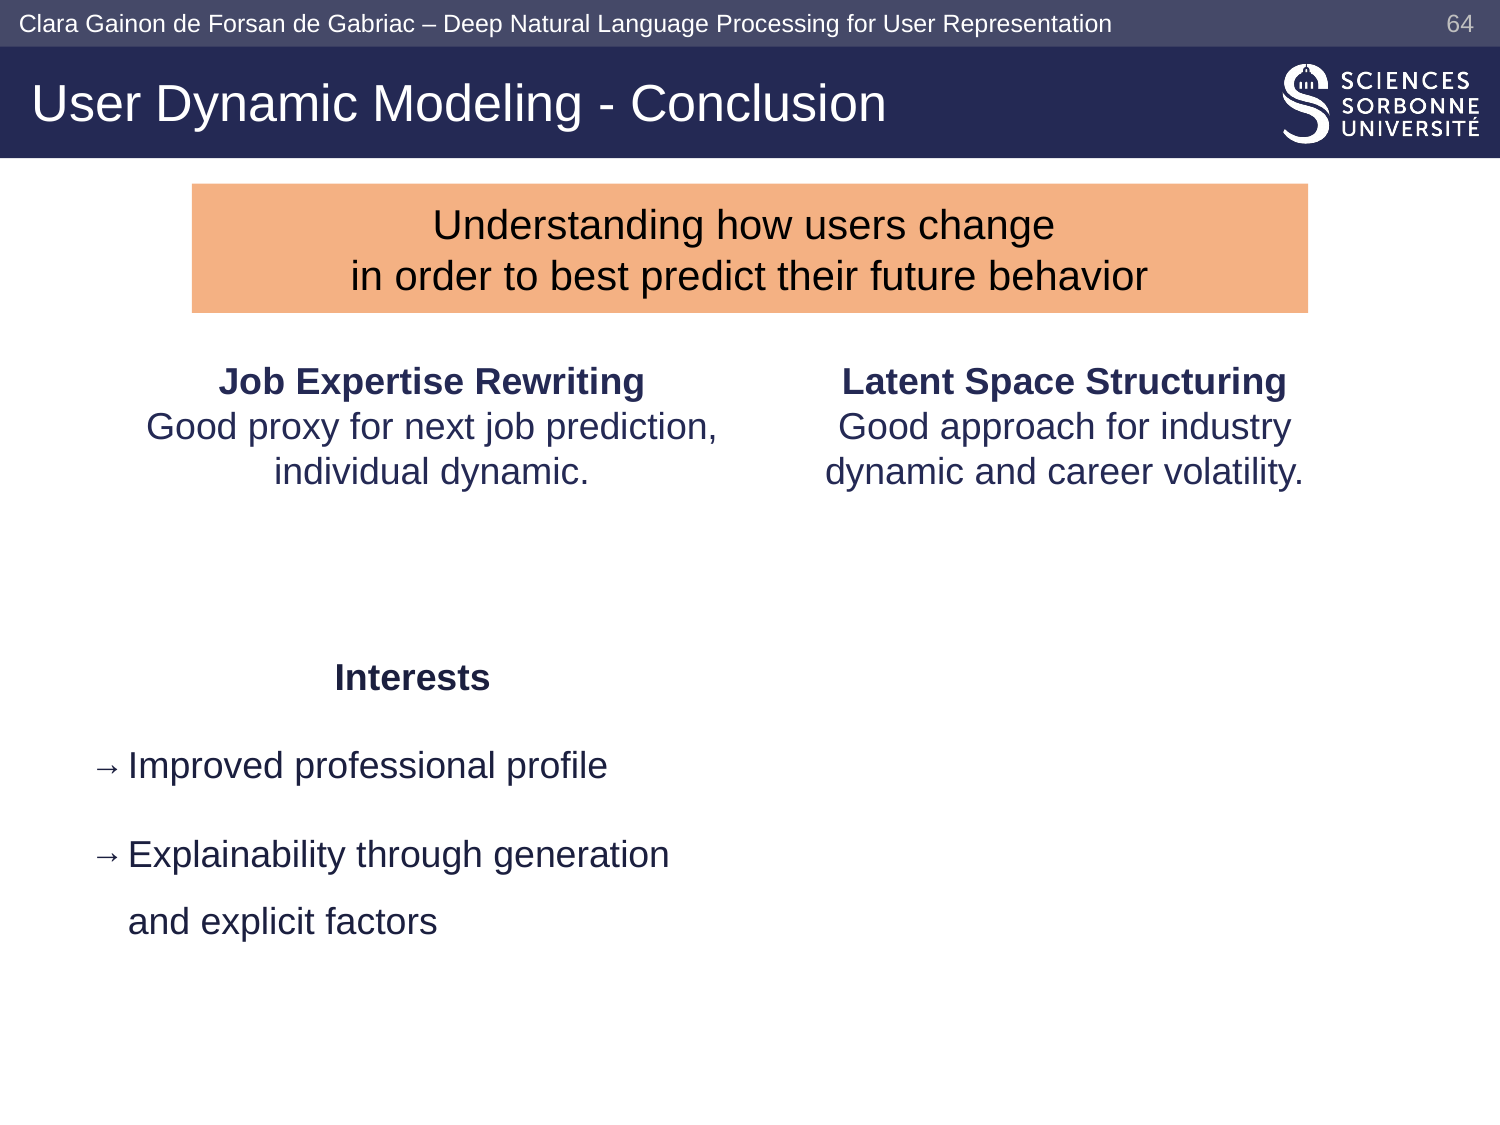

64
# User Dynamic Modeling - Conclusion
Understanding how users change
in order to best predict their future behavior
Latent Space Structuring
Good approach for industry dynamic and career volatility.
Job Expertise Rewriting
Good proxy for next job prediction, individual dynamic.
Interests
Improved professional profile
Explainability through generation and explicit factors